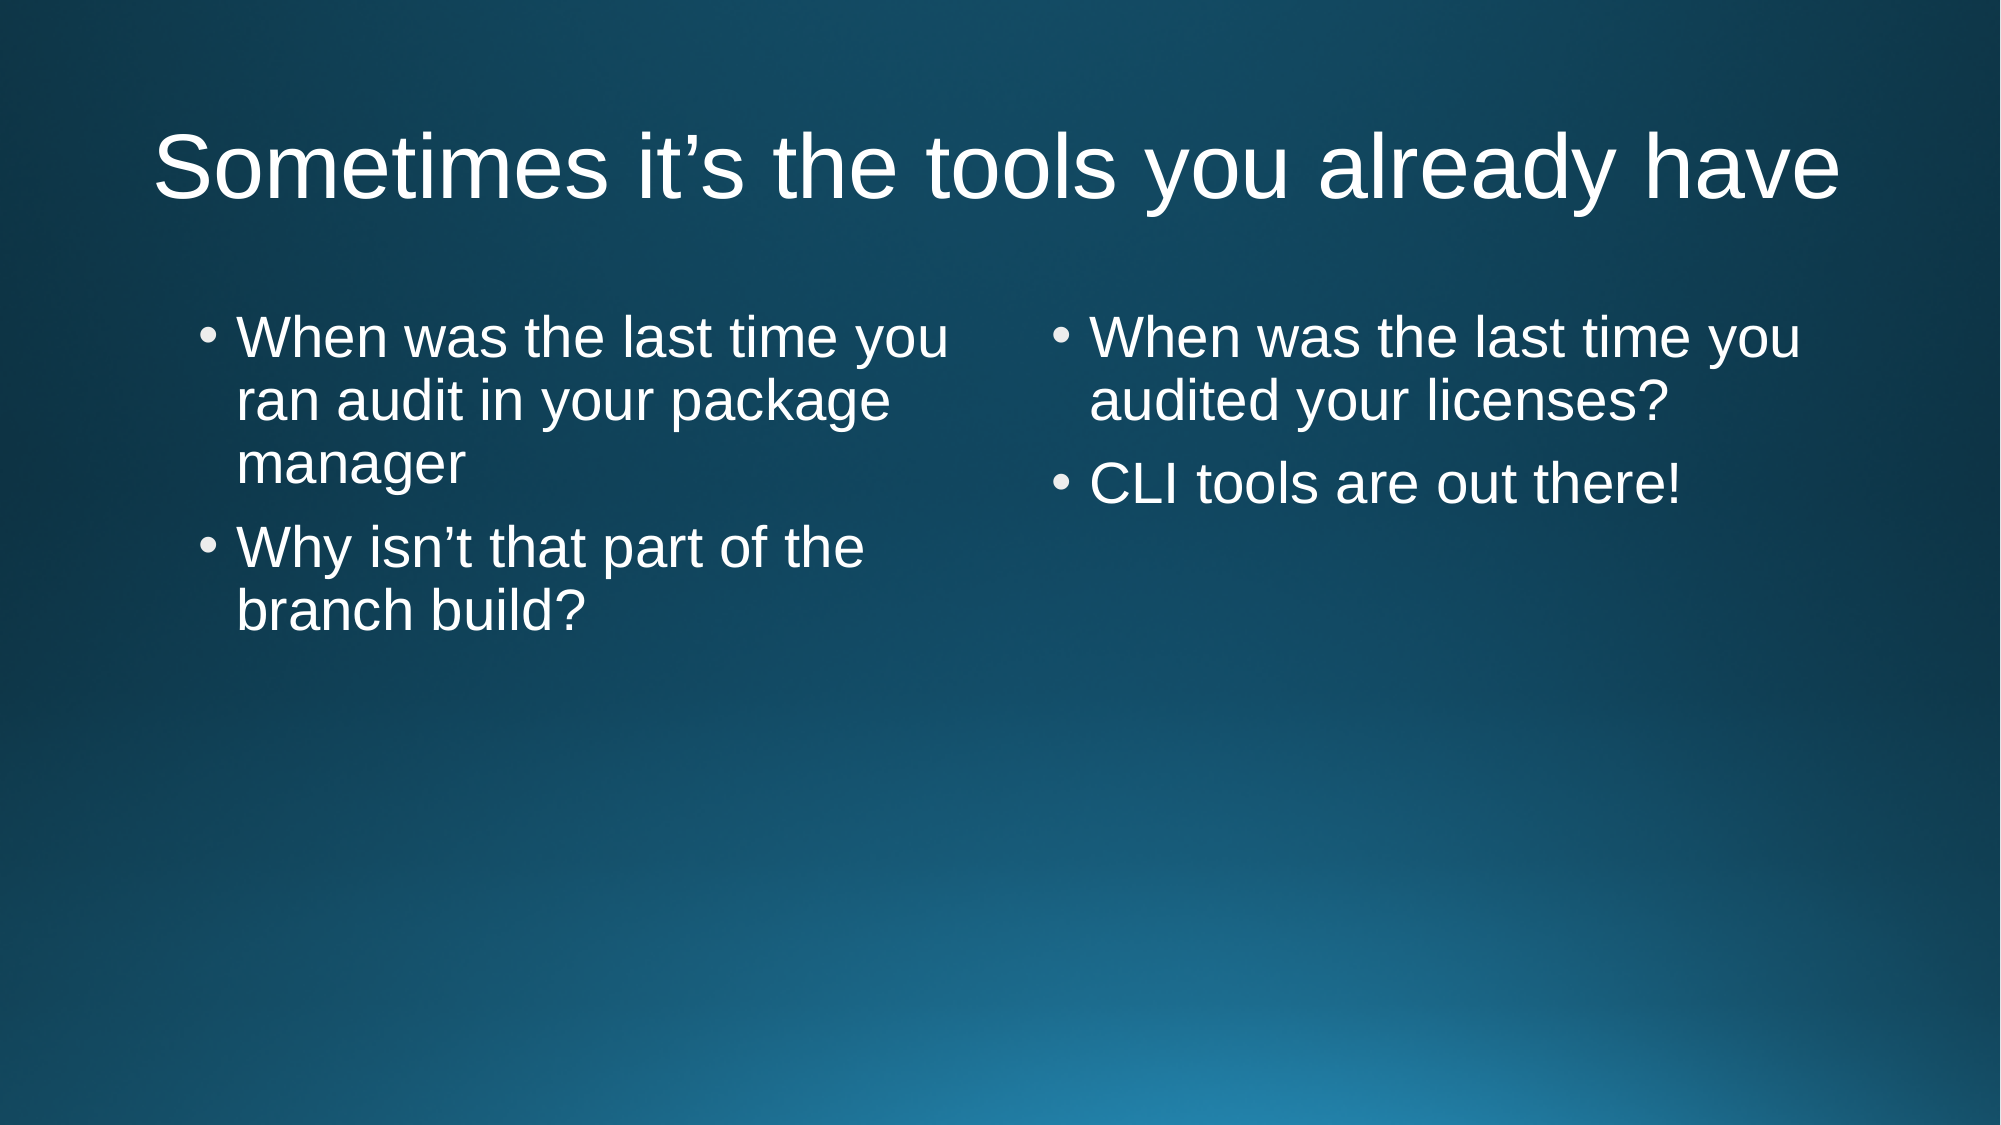

# Sometimes it’s the tools you already have
When was the last time you ran audit in your package manager
Why isn’t that part of the branch build?
When was the last time you audited your licenses?
CLI tools are out there!